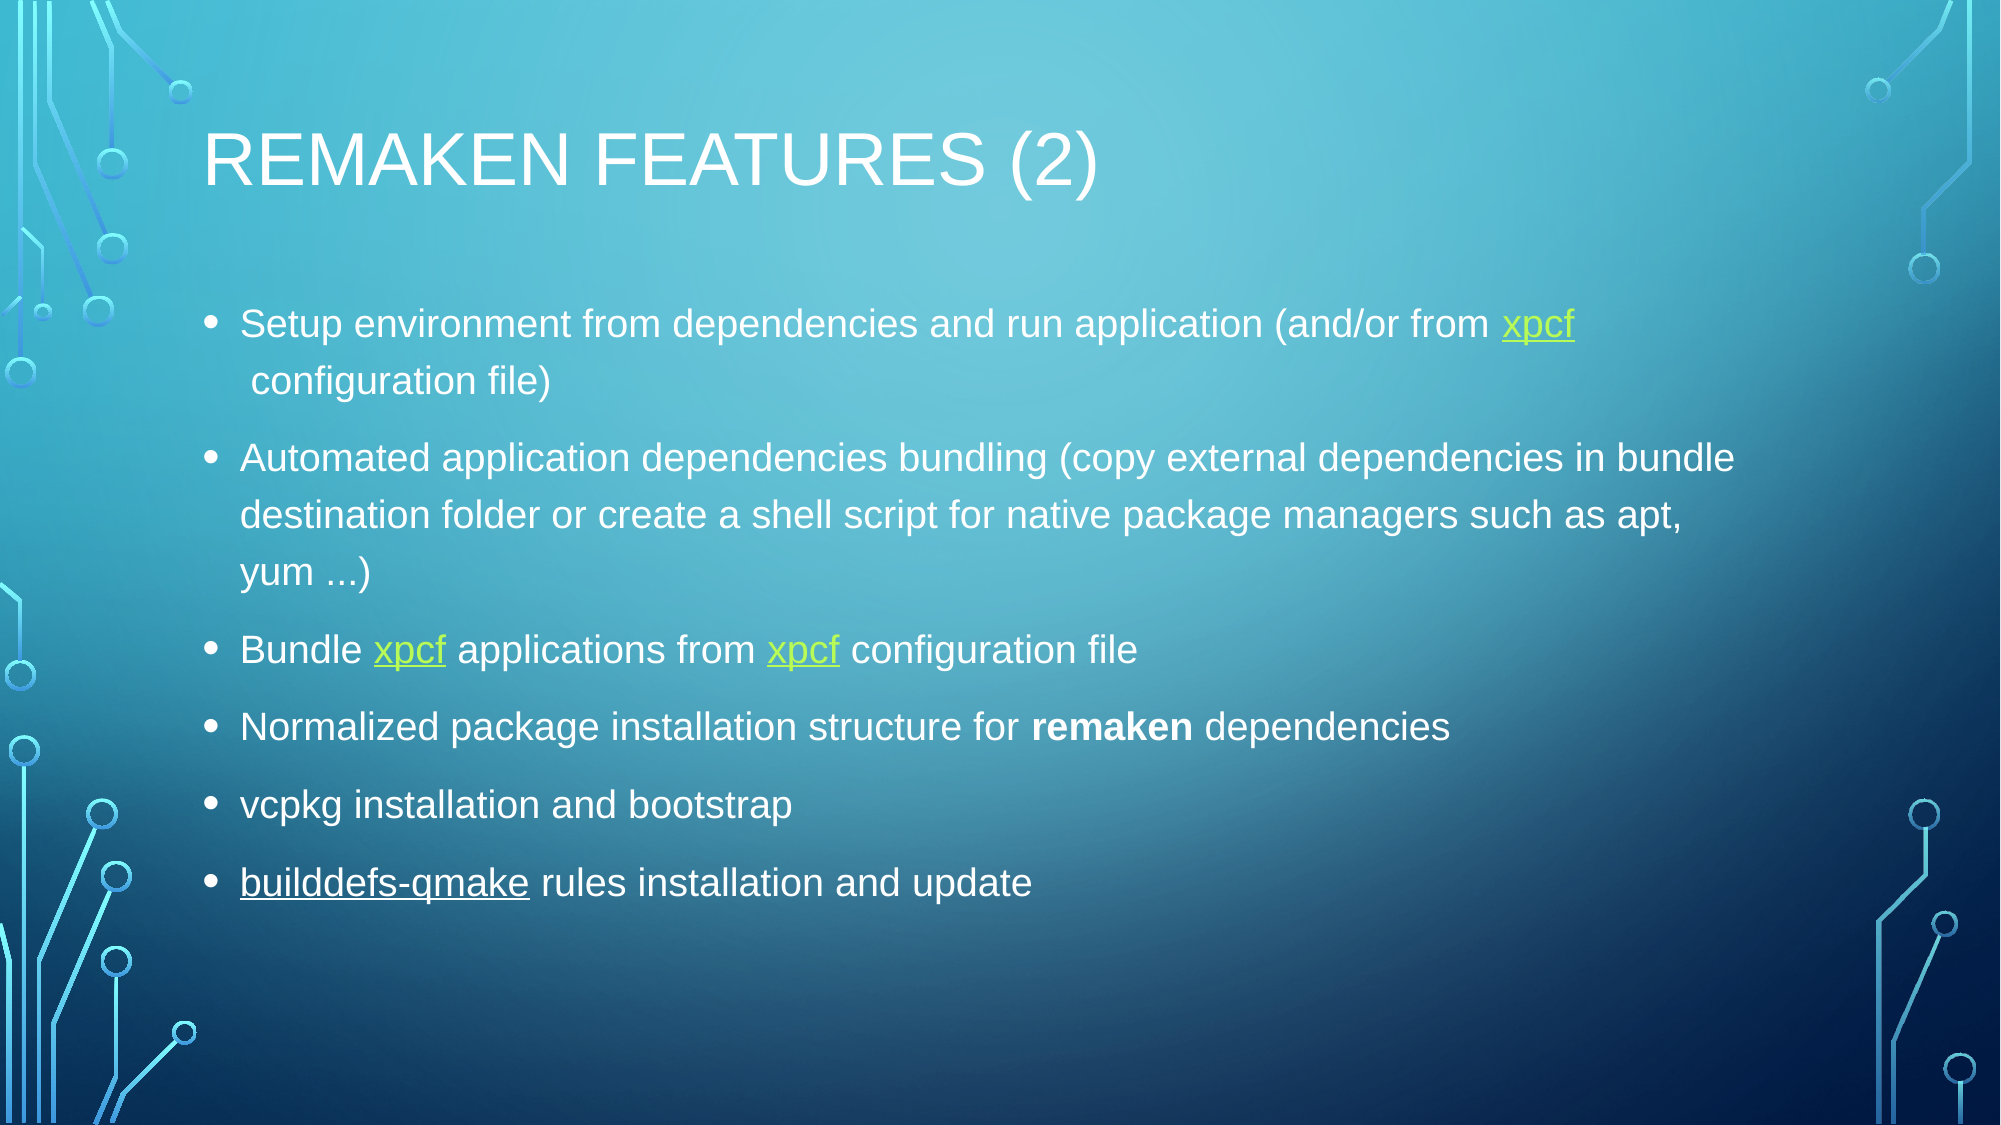

# Remaken features (2)
Setup environment from dependencies and run application (and/or from xpcf configuration file)
Automated application dependencies bundling (copy external dependencies in bundle destination folder or create a shell script for native package managers such as apt, yum ...)
Bundle xpcf applications from xpcf configuration file
Normalized package installation structure for remaken dependencies
vcpkg installation and bootstrap
builddefs-qmake rules installation and update